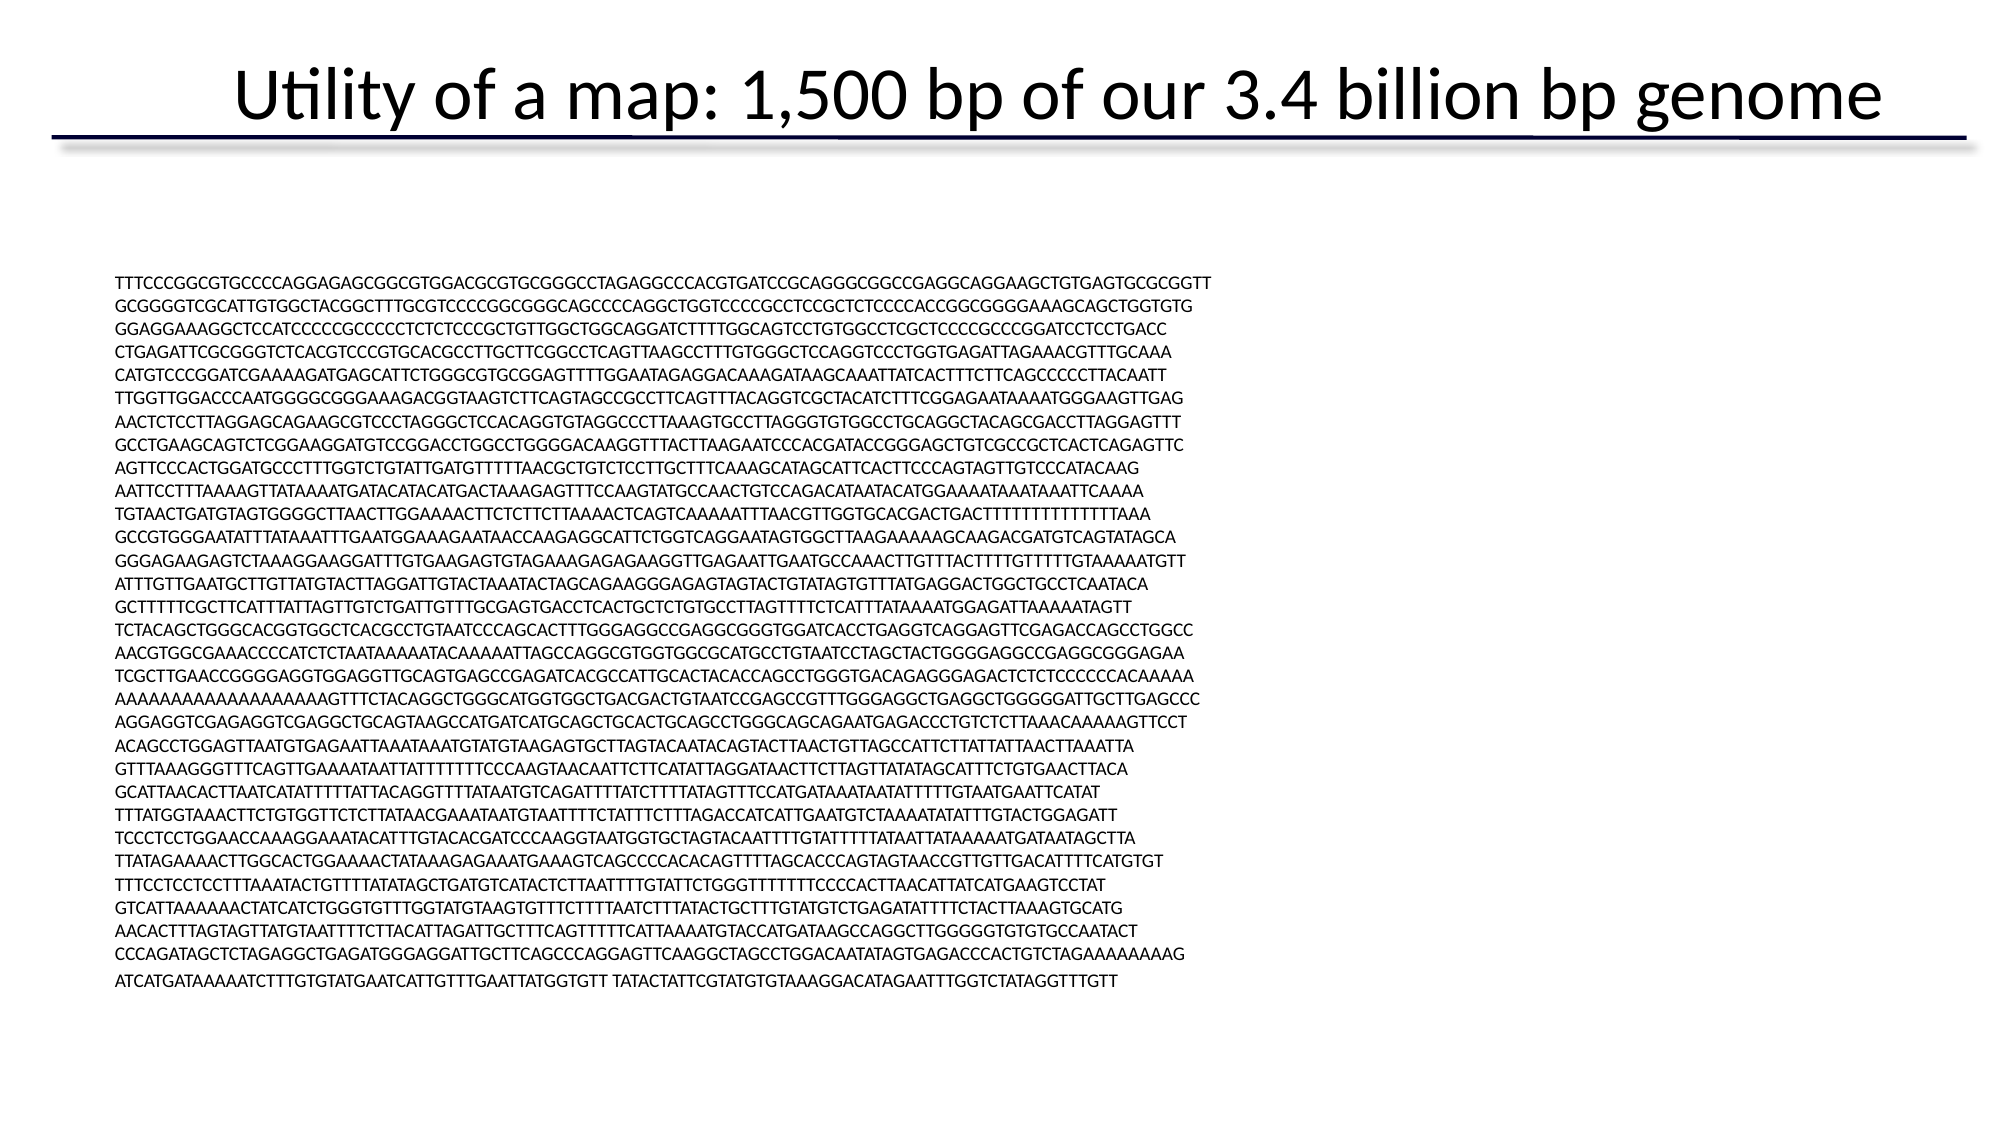

# Utility of a map: 1,500 bp of our 3.4 billion bp genome
TTTCCCGGCGTGCCCCAGGAGAGCGGCGTGGACGCGTGCGGGCCTAGAGGCCCACGTGATCCGCAGGGCGGCCGAGGCAGGAAGCTGTGAGTGCGCGGTT GCGGGGTCGCATTGTGGCTACGGCTTTGCGTCCCCGGCGGGCAGCCCCAGGCTGGTCCCCGCCTCCGCTCTCCCCACCGGCGGGGAAAGCAGCTGGTGTG GGAGGAAAGGCTCCATCCCCCGCCCCCTCTCTCCCGCTGTTGGCTGGCAGGATCTTTTGGCAGTCCTGTGGCCTCGCTCCCCGCCCGGATCCTCCTGACC CTGAGATTCGCGGGTCTCACGTCCCGTGCACGCCTTGCTTCGGCCTCAGTTAAGCCTTTGTGGGCTCCAGGTCCCTGGTGAGATTAGAAACGTTTGCAAA CATGTCCCGGATCGAAAAGATGAGCATTCTGGGCGTGCGGAGTTTTGGAATAGAGGACAAAGATAAGCAAATTATCACTTTCTTCAGCCCCCTTACAATT TTGGTTGGACCCAATGGGGCGGGAAAGACGGTAAGTCTTCAGTAGCCGCCTTCAGTTTACAGGTCGCTACATCTTTCGGAGAATAAAATGGGAAGTTGAG AACTCTCCTTAGGAGCAGAAGCGTCCCTAGGGCTCCACAGGTGTAGGCCCTTAAAGTGCCTTAGGGTGTGGCCTGCAGGCTACAGCGACCTTAGGAGTTT GCCTGAAGCAGTCTCGGAAGGATGTCCGGACCTGGCCTGGGGACAAGGTTTACTTAAGAATCCCACGATACCGGGAGCTGTCGCCGCTCACTCAGAGTTC AGTTCCCACTGGATGCCCTTTGGTCTGTATTGATGTTTTTAACGCTGTCTCCTTGCTTTCAAAGCATAGCATTCACTTCCCAGTAGTTGTCCCATACAAG AATTCCTTTAAAAGTTATAAAATGATACATACATGACTAAAGAGTTTCCAAGTATGCCAACTGTCCAGACATAATACATGGAAAATAAATAAATTCAAAA TGTAACTGATGTAGTGGGGCTTAACTTGGAAAACTTCTCTTCTTAAAACTCAGTCAAAAATTTAACGTTGGTGCACGACTGACTTTTTTTTTTTTTTAAA GCCGTGGGAATATTTATAAATTTGAATGGAAAGAATAACCAAGAGGCATTCTGGTCAGGAATAGTGGCTTAAGAAAAAGCAAGACGATGTCAGTATAGCA GGGAGAAGAGTCTAAAGGAAGGATTTGTGAAGAGTGTAGAAAGAGAGAAGGTTGAGAATTGAATGCCAAACTTGTTTACTTTTGTTTTTGTAAAAATGTT ATTTGTTGAATGCTTGTTATGTACTTAGGATTGTACTAAATACTAGCAGAAGGGAGAGTAGTACTGTATAGTGTTTATGAGGACTGGCTGCCTCAATACA GCTTTTTCGCTTCATTTATTAGTTGTCTGATTGTTTGCGAGTGACCTCACTGCTCTGTGCCTTAGTTTTCTCATTTATAAAATGGAGATTAAAAATAGTT TCTACAGCTGGGCACGGTGGCTCACGCCTGTAATCCCAGCACTTTGGGAGGCCGAGGCGGGTGGATCACCTGAGGTCAGGAGTTCGAGACCAGCCTGGCC AACGTGGCGAAACCCCATCTCTAATAAAAATACAAAAATTAGCCAGGCGTGGTGGCGCATGCCTGTAATCCTAGCTACTGGGGAGGCCGAGGCGGGAGAA TCGCTTGAACCGGGGAGGTGGAGGTTGCAGTGAGCCGAGATCACGCCATTGCACTACACCAGCCTGGGTGACAGAGGGAGACTCTCTCCCCCCACAAAAA AAAAAAAAAAAAAAAAAAAGTTTCTACAGGCTGGGCATGGTGGCTGACGACTGTAATCCGAGCCGTTTGGGAGGCTGAGGCTGGGGGATTGCTTGAGCCC AGGAGGTCGAGAGGTCGAGGCTGCAGTAAGCCATGATCATGCAGCTGCACTGCAGCCTGGGCAGCAGAATGAGACCCTGTCTCTTAAACAAAAAGTTCCT ACAGCCTGGAGTTAATGTGAGAATTAAATAAATGTATGTAAGAGTGCTTAGTACAATACAGTACTTAACTGTTAGCCATTCTTATTATTAACTTAAATTA GTTTAAAGGGTTTCAGTTGAAAATAATTATTTTTTTCCCAAGTAACAATTCTTCATATTAGGATAACTTCTTAGTTATATAGCATTTCTGTGAACTTACA GCATTAACACTTAATCATATTTTTATTACAGGTTTTATAATGTCAGATTTTATCTTTTATAGTTTCCATGATAAATAATATTTTTGTAATGAATTCATAT TTTATGGTAAACTTCTGTGGTTCTCTTATAACGAAATAATGTAATTTTCTATTTCTTTAGACCATCATTGAATGTCTAAAATATATTTGTACTGGAGATT TCCCTCCTGGAACCAAAGGAAATACATTTGTACACGATCCCAAGGTAATGGTGCTAGTACAATTTTGTATTTTTATAATTATAAAAATGATAATAGCTTA TTATAGAAAACTTGGCACTGGAAAACTATAAAGAGAAATGAAAGTCAGCCCCACACAGTTTTAGCACCCAGTAGTAACCGTTGTTGACATTTTCATGTGT TTTCCTCCTCCTTTAAATACTGTTTTATATAGCTGATGTCATACTCTTAATTTTGTATTCTGGGTTTTTTTCCCCACTTAACATTATCATGAAGTCCTAT GTCATTAAAAAACTATCATCTGGGTGTTTGGTATGTAAGTGTTTCTTTTAATCTTTATACTGCTTTGTATGTCTGAGATATTTTCTACTTAAAGTGCATG AACACTTTAGTAGTTATGTAATTTTCTTACATTAGATTGCTTTCAGTTTTTCATTAAAATGTACCATGATAAGCCAGGCTTGGGGGTGTGTGCCAATACT CCCAGATAGCTCTAGAGGCTGAGATGGGAGGATTGCTTCAGCCCAGGAGTTCAAGGCTAGCCTGGACAATATAGTGAGACCCACTGTCTAGAAAAAAAAG
ATCATGATAAAAATCTTTGTGTATGAATCATTGTTTGAATTATGGTGTT TATACTATTCGTATGTGTAAAGGACATAGAATTTGGTCTATAGGTTTGTT